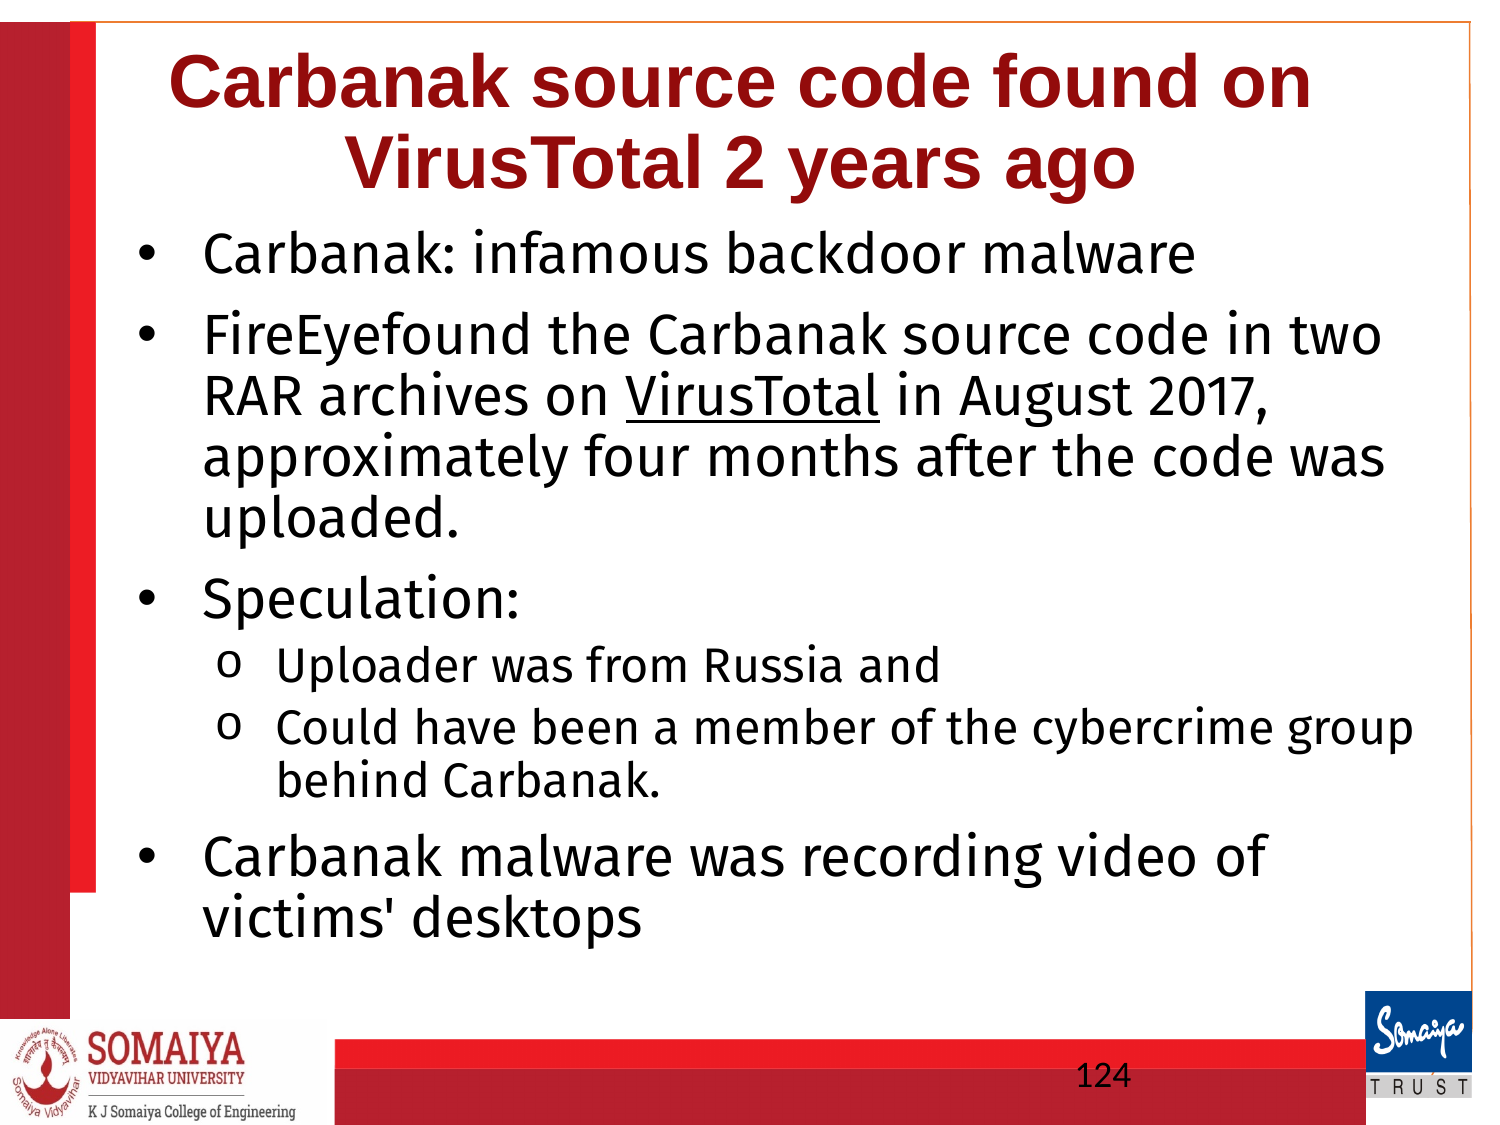

# Carbanak source code found on VirusTotal 2 years ago
Carbanak: infamous backdoor malware
FireEyefound the Carbanak source code in two RAR archives on VirusTotal in August 2017, approximately four months after the code was uploaded.
Speculation:
Uploader was from Russia and
Could have been a member of the cybercrime group behind Carbanak.
Carbanak malware was recording video of victims' desktops
124